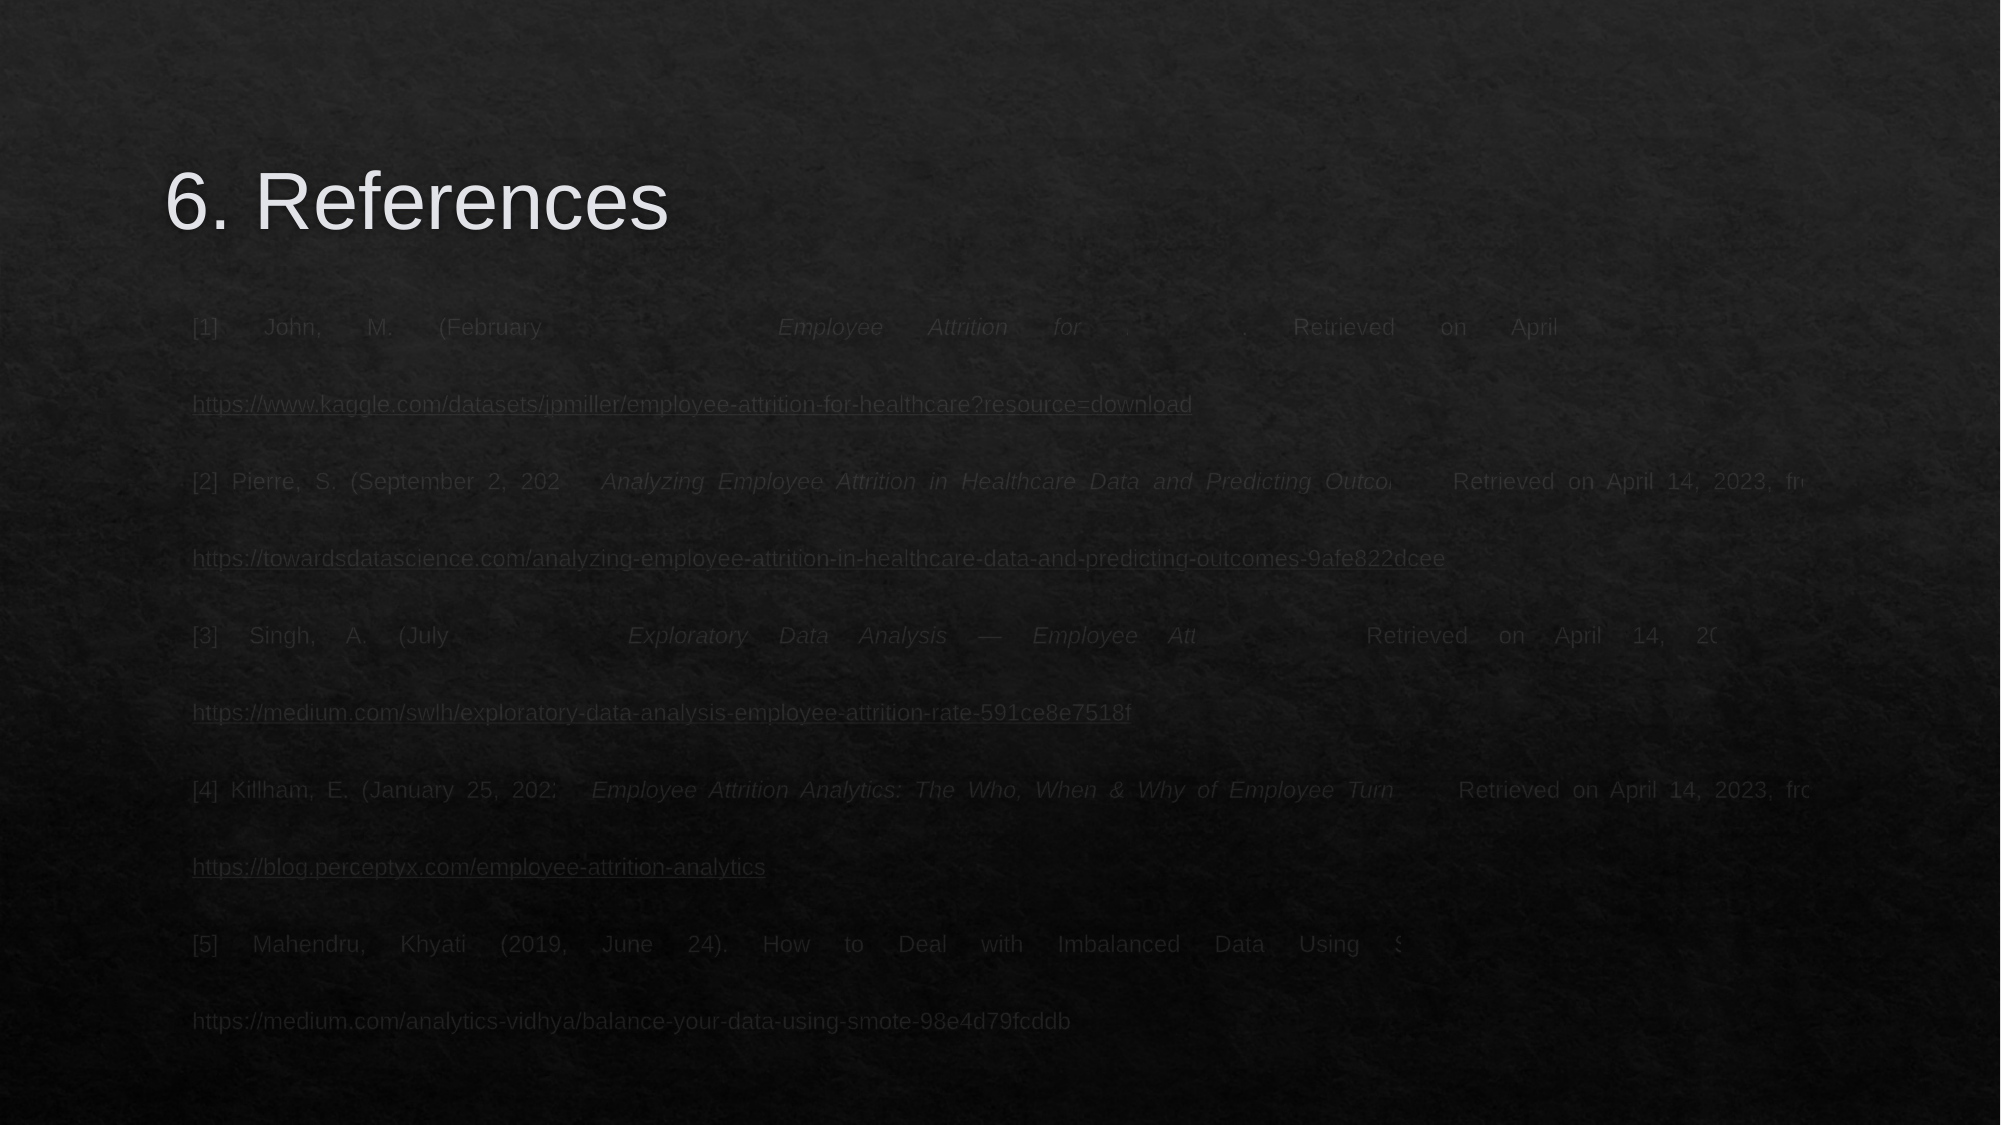

# 6. References
[1] John, M. (February 15, 2023). Employee Attrition for Healthcare. Retrieved on April 14, 2023, from https://www.kaggle.com/datasets/jpmiller/employee-attrition-for-healthcare?resource=download
[2] Pierre, S. (September 2, 2022). Analyzing Employee Attrition in Healthcare Data and Predicting Outcomes. Retrieved on April 14, 2023, from https://towardsdatascience.com/analyzing-employee-attrition-in-healthcare-data-and-predicting-outcomes-9afe822dcee
[3] Singh, A. (July 6, 2020). Exploratory Data Analysis — Employee Attrition Rate. Retrieved on April 14, 2023, from https://medium.com/swlh/exploratory-data-analysis-employee-attrition-rate-591ce8e7518f
[4] Killham, E. (January 25, 2022). Employee Attrition Analytics: The Who, When & Why of Employee Turnover. Retrieved on April 14, 2023, from https://blog.perceptyx.com/employee-attrition-analytics
[5] Mahendru, Khyati (2019, June 24). How to Deal with Imbalanced Data Using SMOTE. Medium. Retrieved from: https://medium.com/analytics-vidhya/balance-your-data-using-smote-98e4d79fcddb